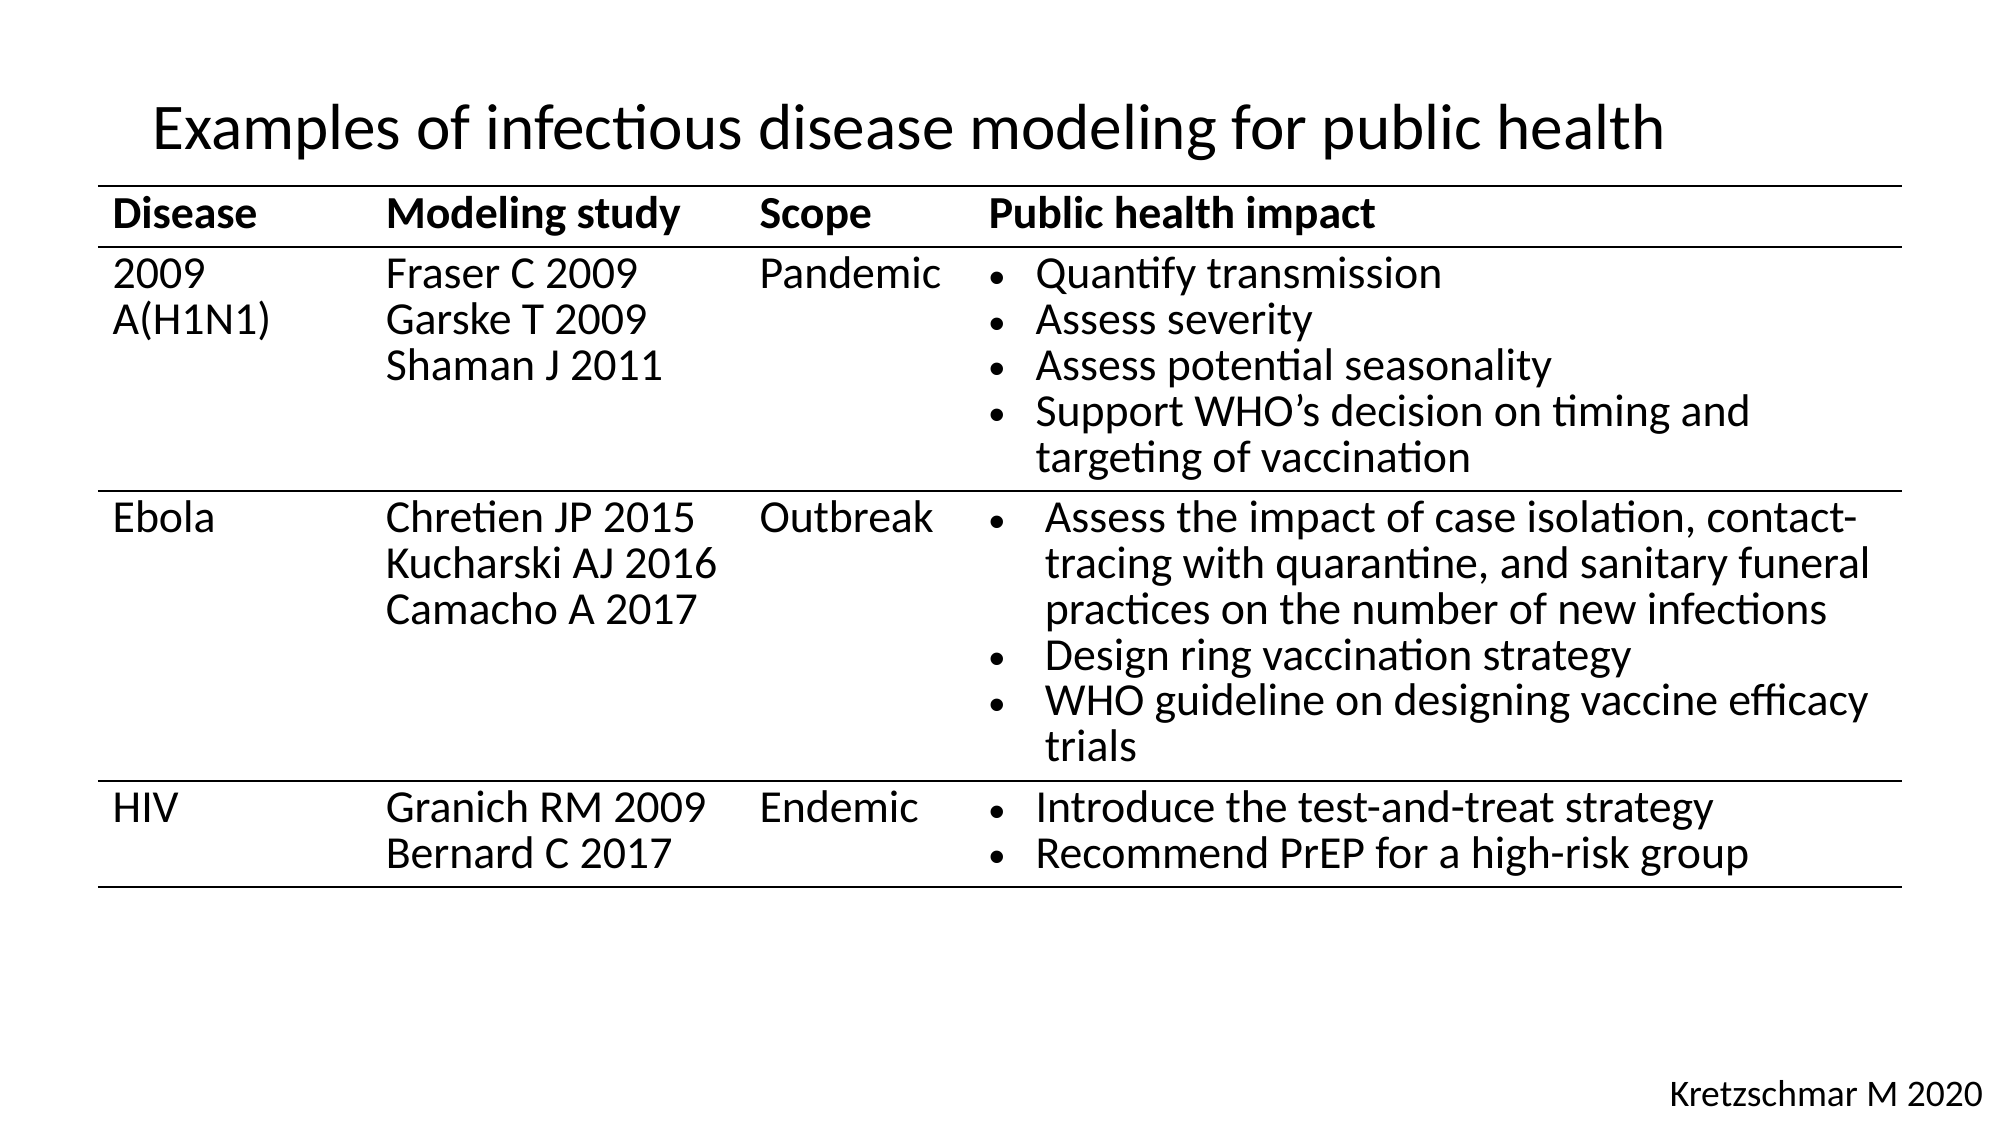

# Examples of infectious disease modeling for public health
| Disease | Modeling study | Scope | Public health impact |
| --- | --- | --- | --- |
| 2009 A(H1N1) | Fraser C 2009 Garske T 2009 Shaman J 2011 | Pandemic | Quantify transmission Assess severity Assess potential seasonality Support WHO’s decision on timing and targeting of vaccination |
| Ebola | Chretien JP 2015 Kucharski AJ 2016 Camacho A 2017 | Outbreak | Assess the impact of case isolation, contact-tracing with quarantine, and sanitary funeral practices on the number of new infections Design ring vaccination strategy WHO guideline on designing vaccine efficacy trials |
| HIV | Granich RM 2009 Bernard C 2017 | Endemic | Introduce the test-and-treat strategy Recommend PrEP for a high-risk group |
Kretzschmar M 2020